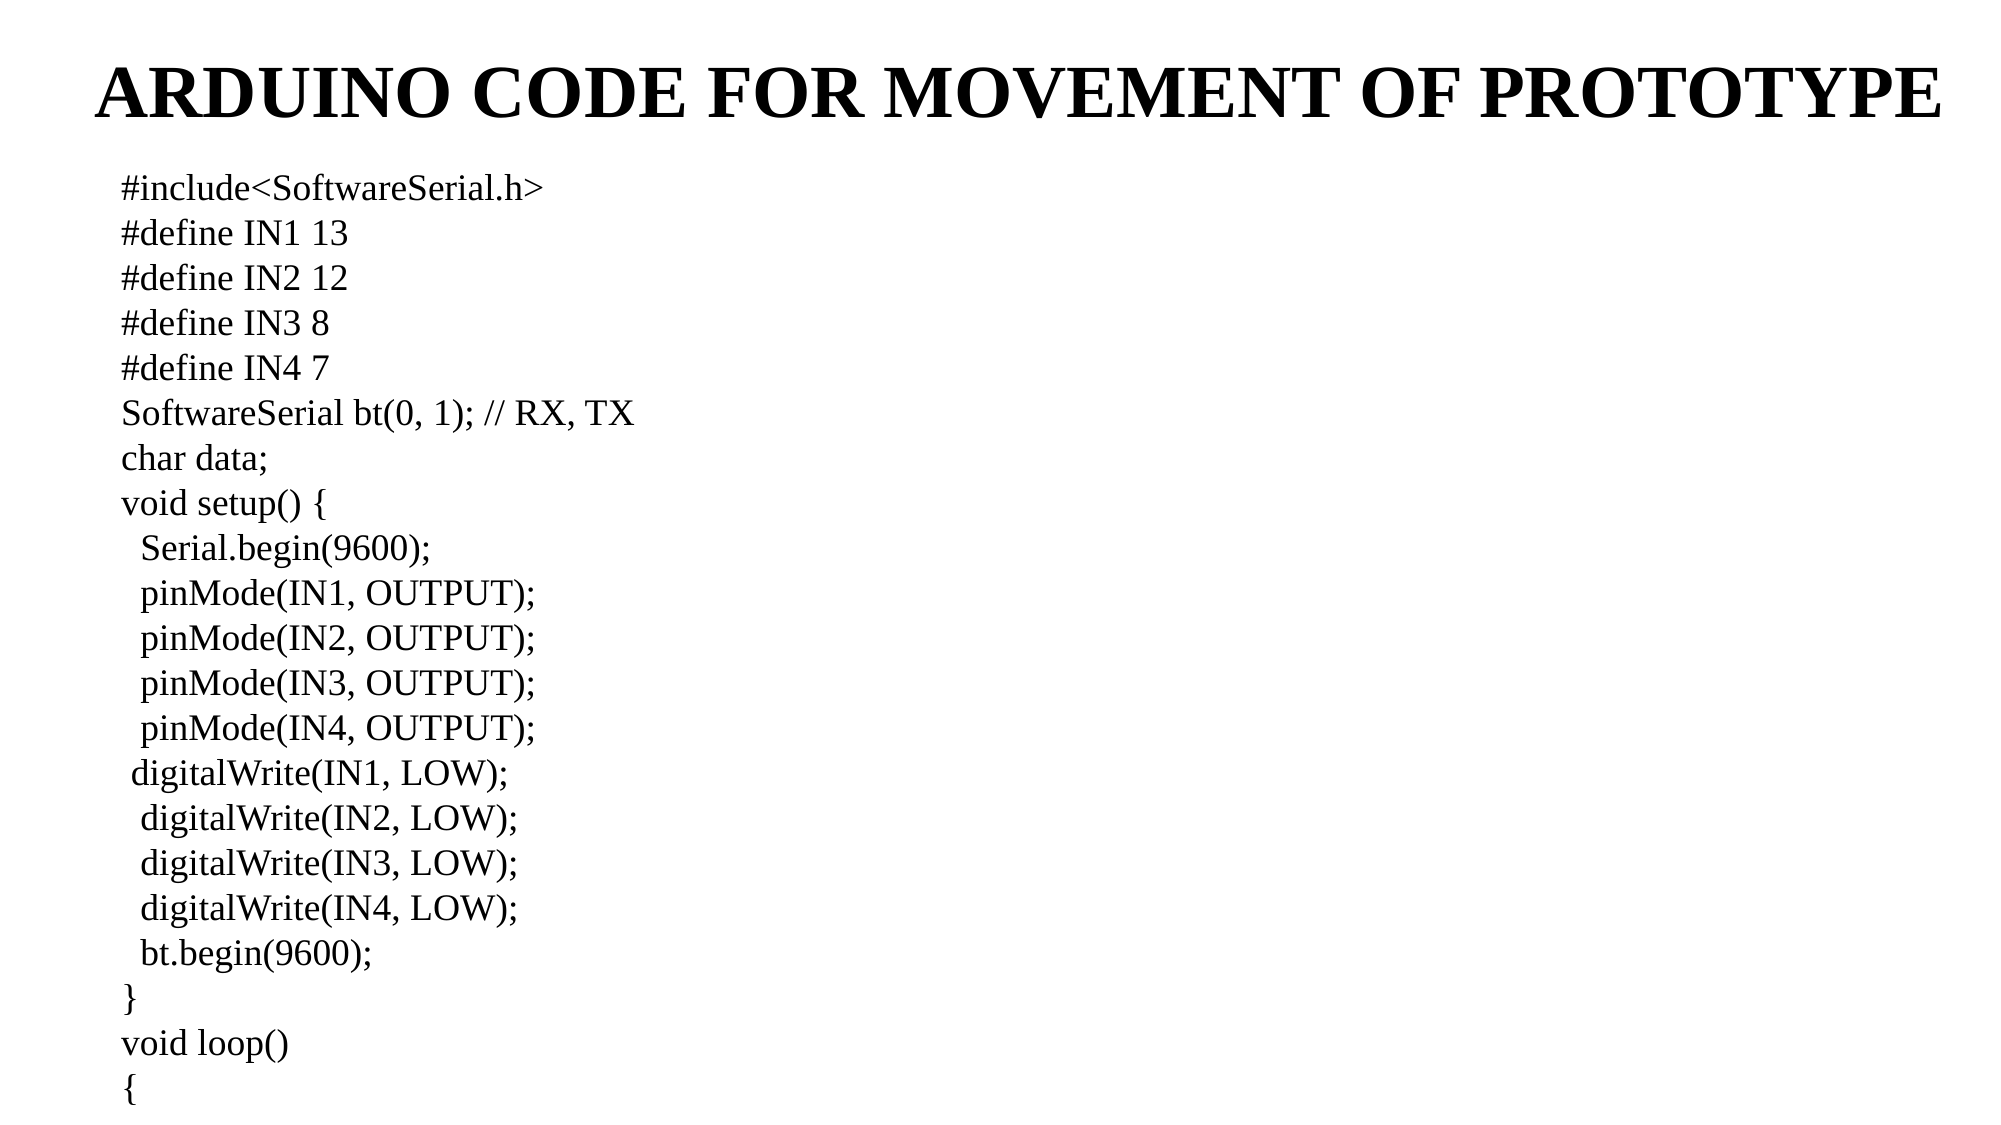

ARDUINO CODE FOR MOVEMENT OF PROTOTYPE
#include<SoftwareSerial.h>
#define IN1 13
#define IN2 12
#define IN3 8
#define IN4 7
SoftwareSerial bt(0, 1); // RX, TX
char data;
void setup() {
  Serial.begin(9600);
  pinMode(IN1, OUTPUT);
  pinMode(IN2, OUTPUT);
  pinMode(IN3, OUTPUT);
  pinMode(IN4, OUTPUT);
 digitalWrite(IN1, LOW);
  digitalWrite(IN2, LOW);
  digitalWrite(IN3, LOW);
  digitalWrite(IN4, LOW);
  bt.begin(9600);
}
void loop()
{